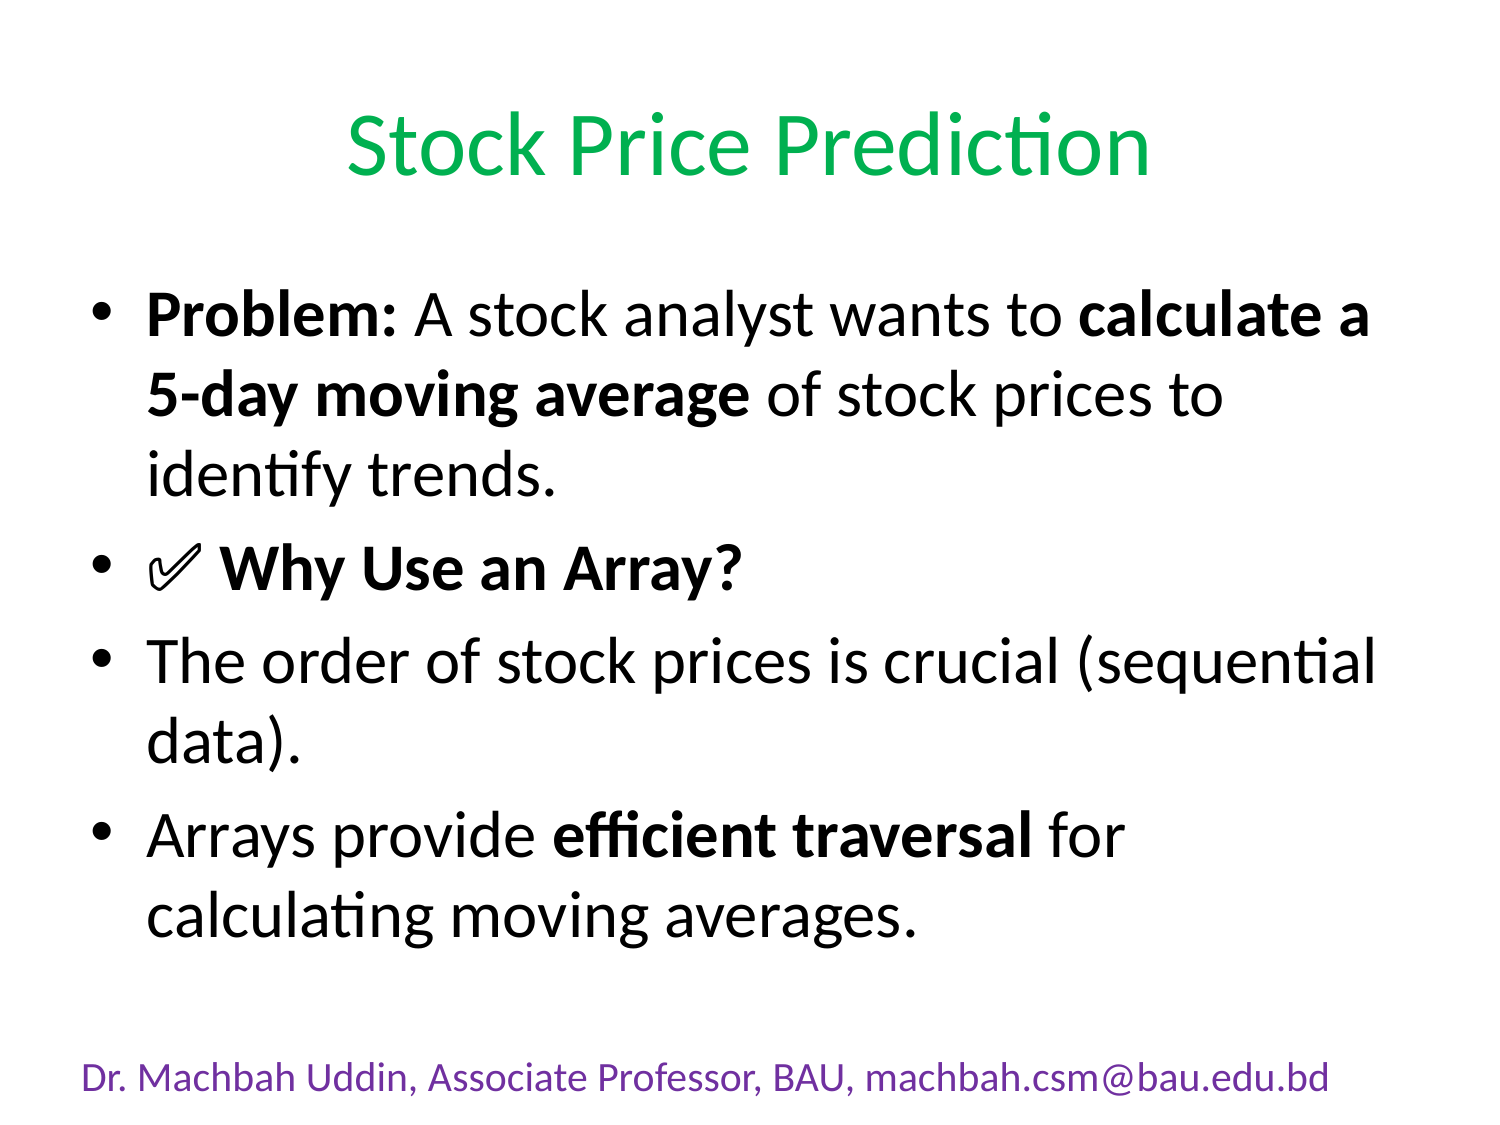

# Stock Price Prediction
Problem: A stock analyst wants to calculate a 5-day moving average of stock prices to identify trends.
✅ Why Use an Array?
The order of stock prices is crucial (sequential data).
Arrays provide efficient traversal for calculating moving averages.